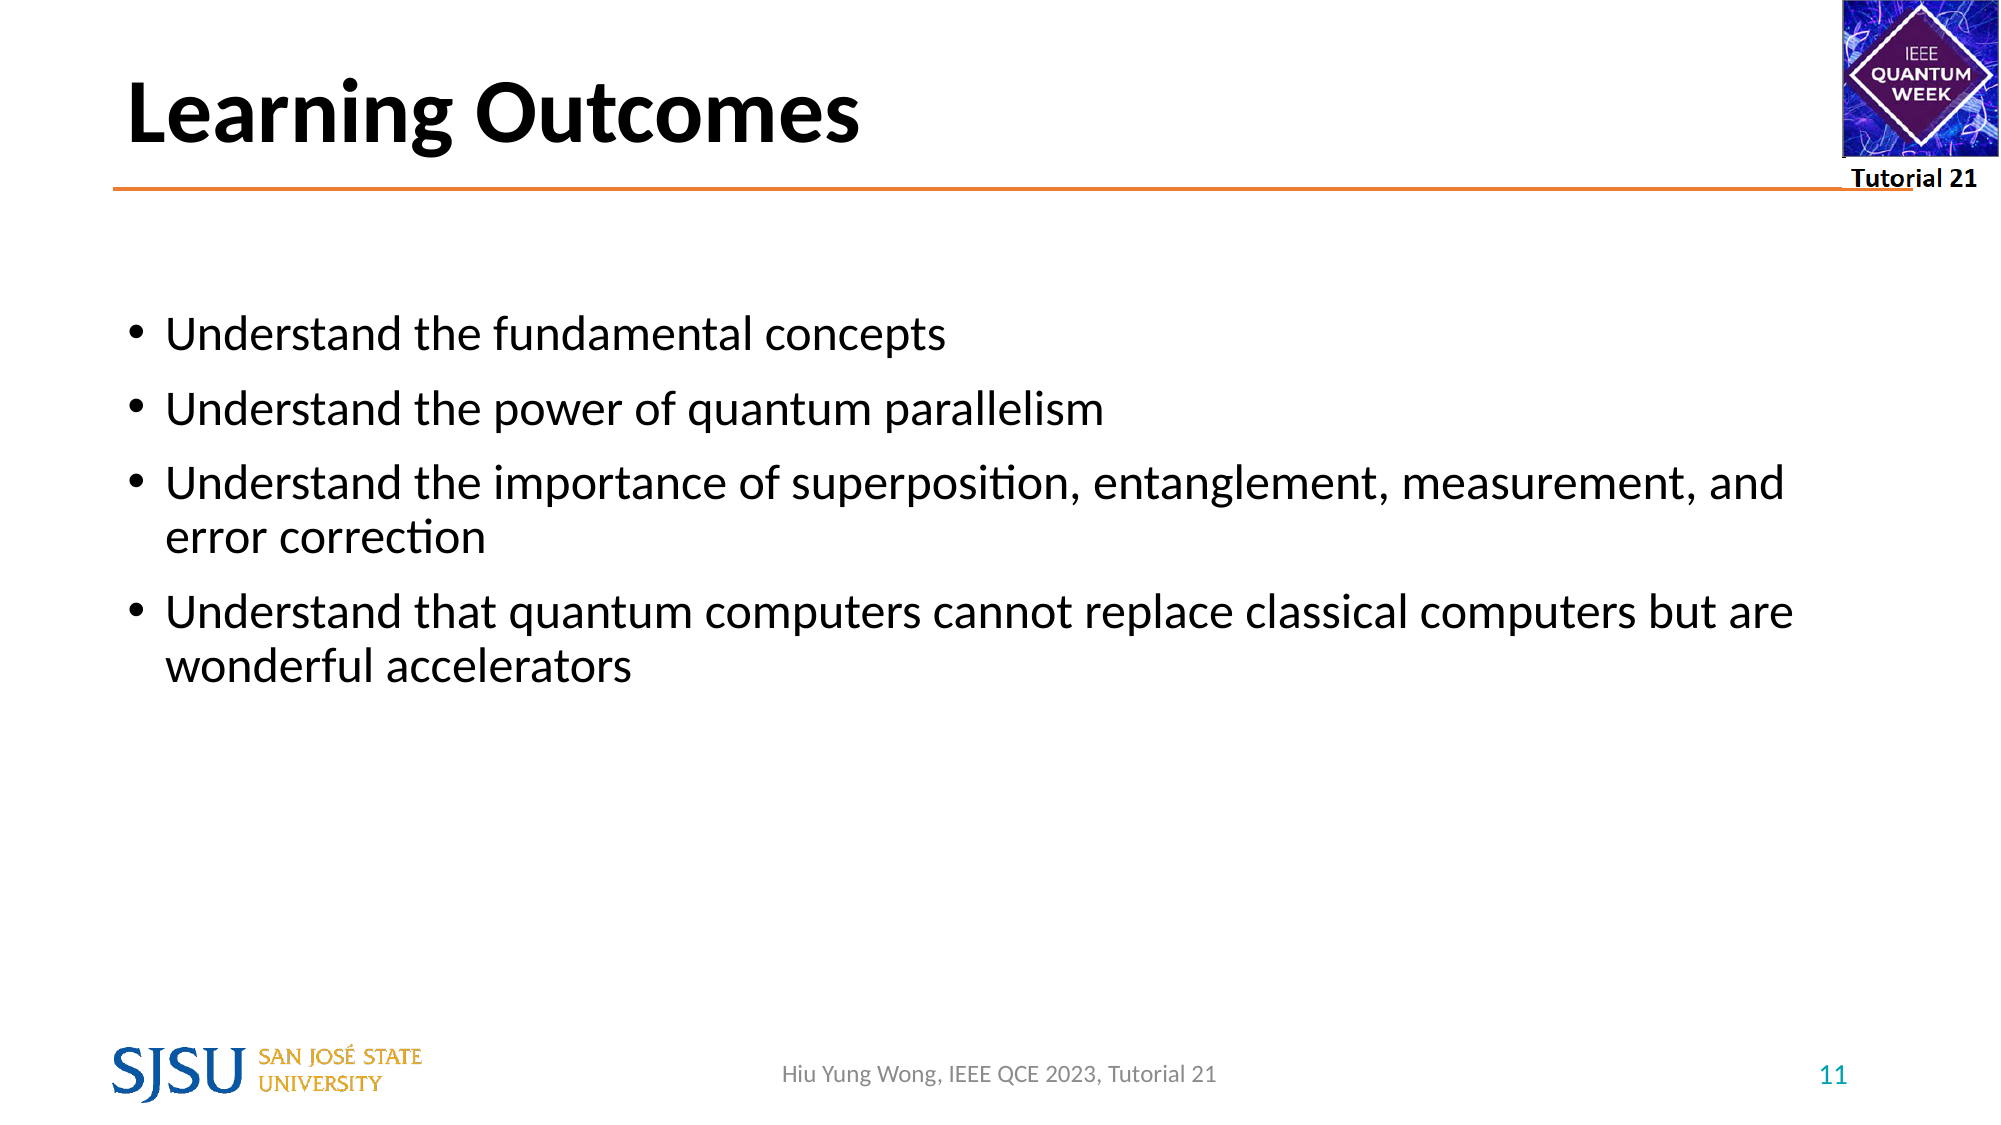

# Learning Outcomes
Understand the fundamental concepts
Understand the power of quantum parallelism
Understand the importance of superposition, entanglement, measurement, and error correction
Understand that quantum computers cannot replace classical computers but are wonderful accelerators
Hiu Yung Wong, IEEE QCE 2023, Tutorial 21